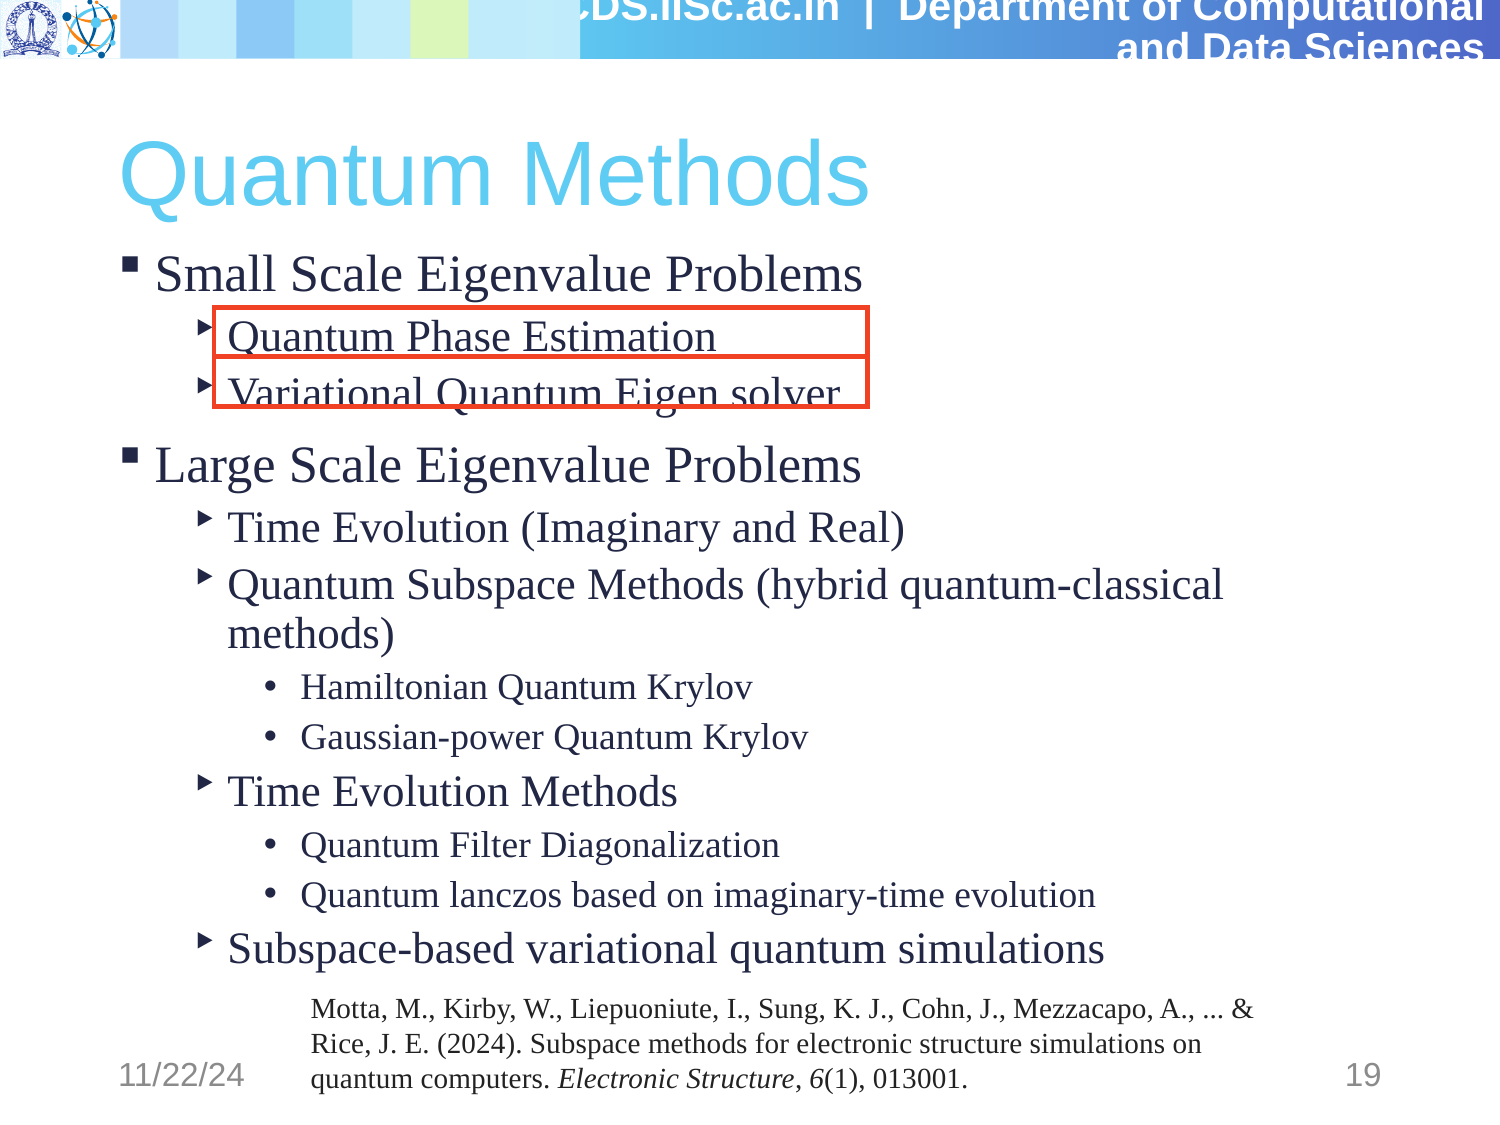

# Quantum Methods
Small Scale Eigenvalue Problems
Quantum Phase Estimation
Variational Quantum Eigen solver
Large Scale Eigenvalue Problems
Time Evolution (Imaginary and Real)
Quantum Subspace Methods (hybrid quantum-classical methods)
Hamiltonian Quantum Krylov
Gaussian-power Quantum Krylov
Time Evolution Methods
Quantum Filter Diagonalization
Quantum lanczos based on imaginary-time evolution
Subspace-based variational quantum simulations

Motta, M., Kirby, W., Liepuoniute, I., Sung, K. J., Cohn, J., Mezzacapo, A., ... & Rice, J. E. (2024). Subspace methods for electronic structure simulations on quantum computers. Electronic Structure, 6(1), 013001.
11/22/24
19